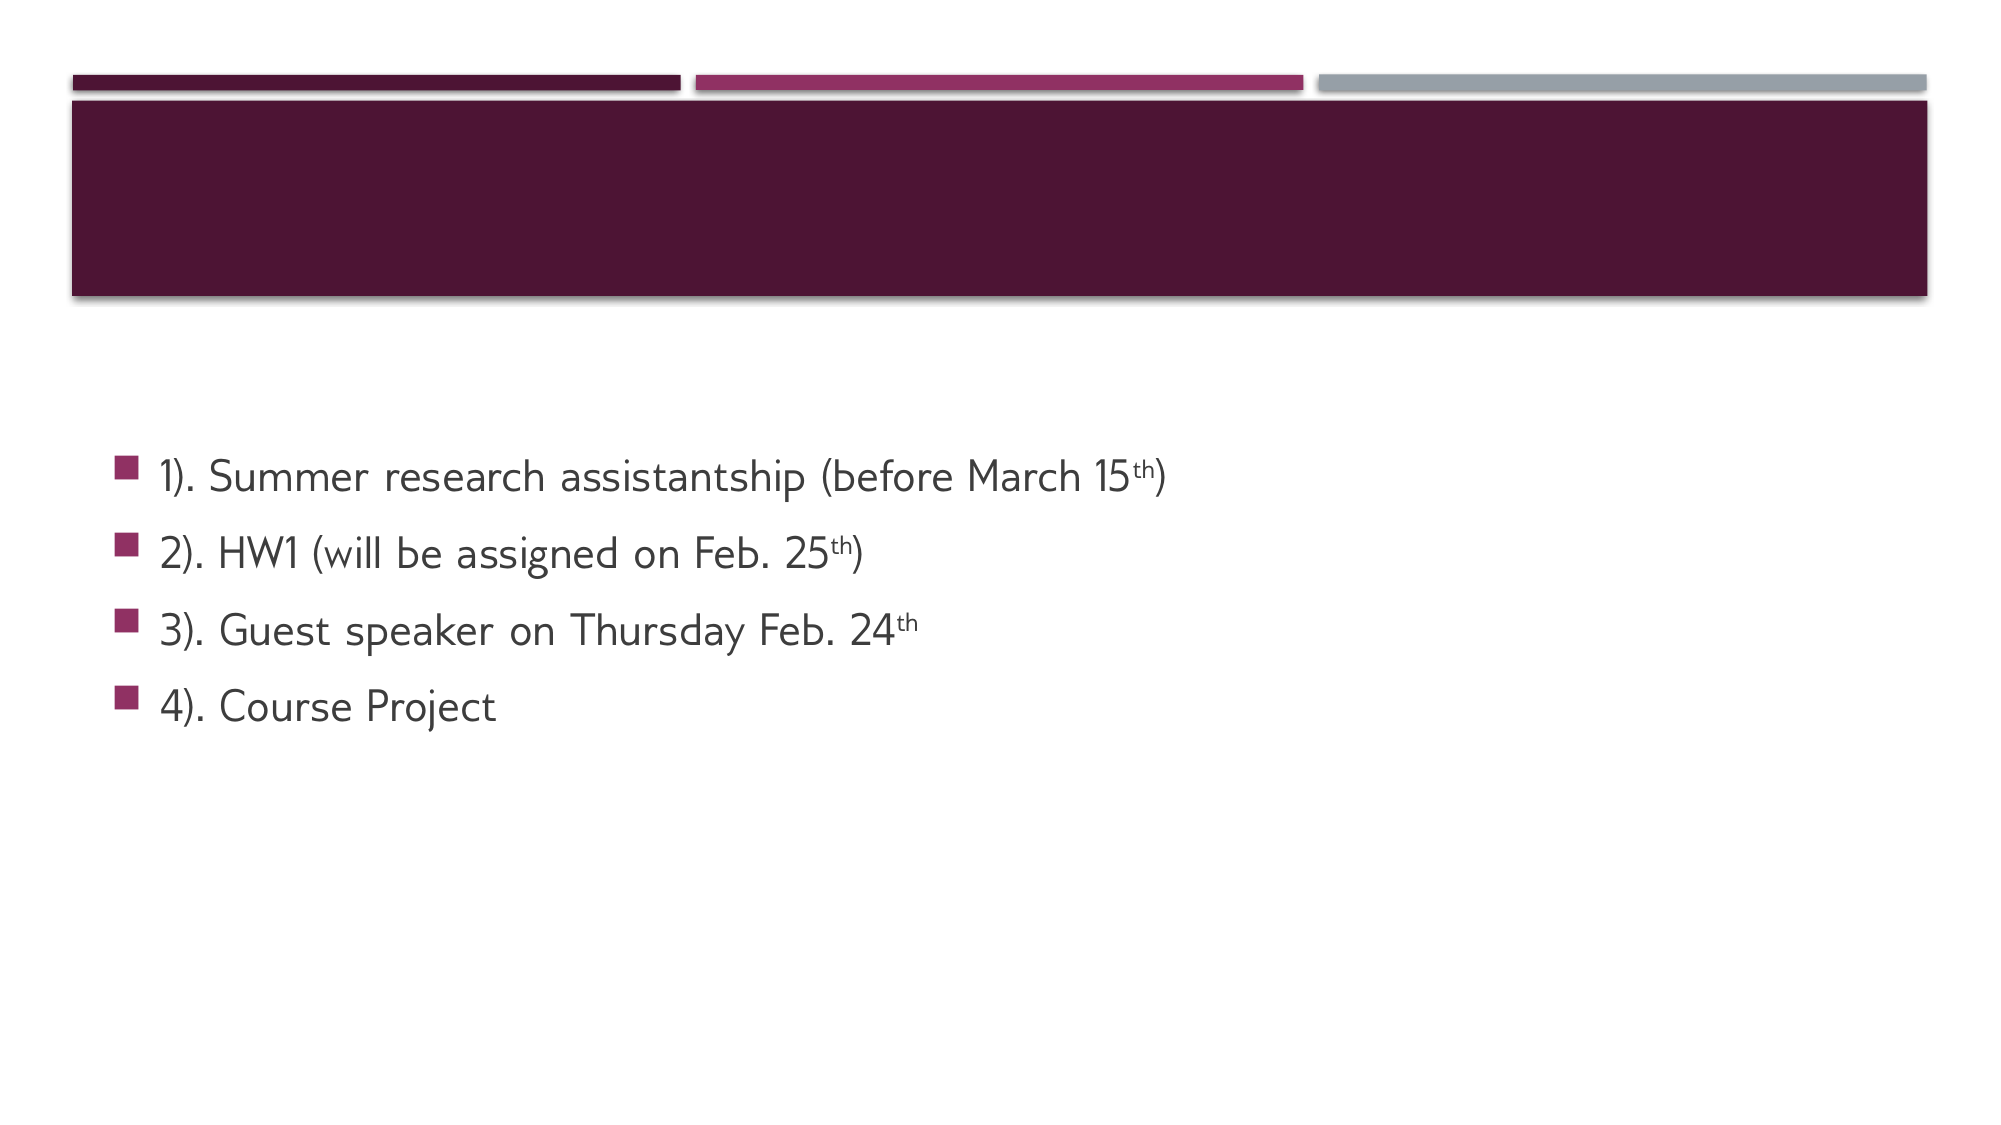

#
1). Summer research assistantship (before March 15th)
2). HW1 (will be assigned on Feb. 25th)
3). Guest speaker on Thursday Feb. 24th
4). Course Project